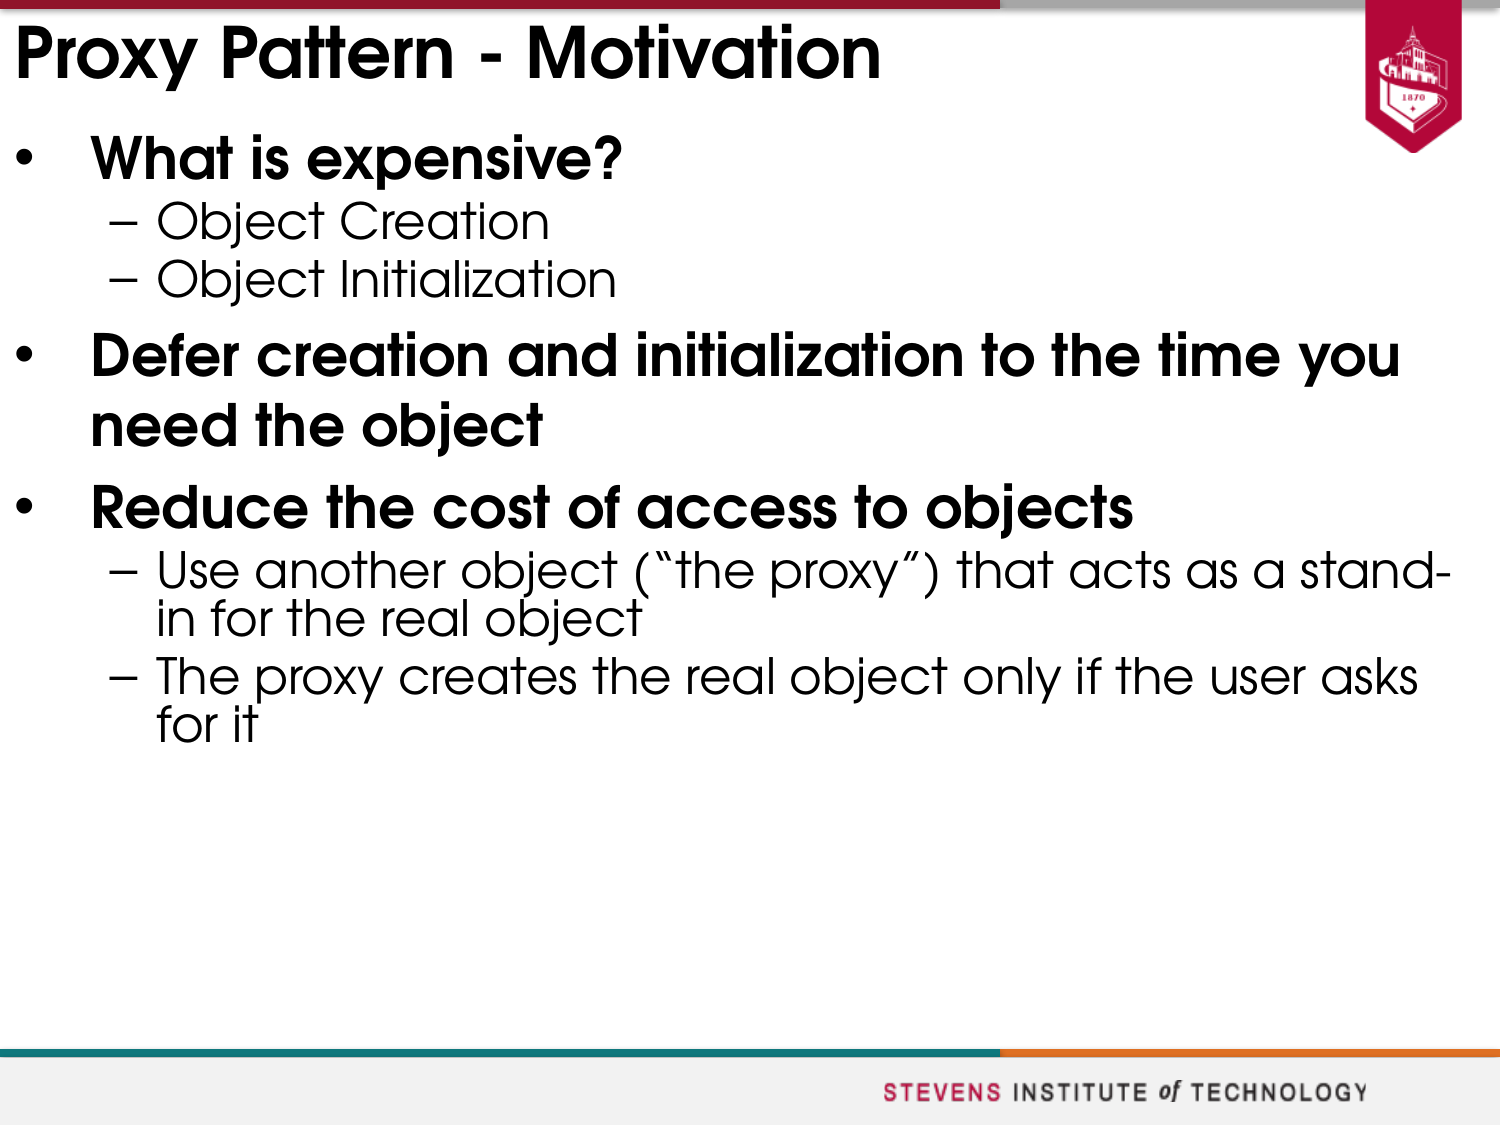

# Proxy Pattern - Motivation
What is expensive?
Object Creation
Object Initialization
Defer creation and initialization to the time you need the object
Reduce the cost of access to objects
Use another object (“the proxy”) that acts as a stand-in for the real object
The proxy creates the real object only if the user asks for it